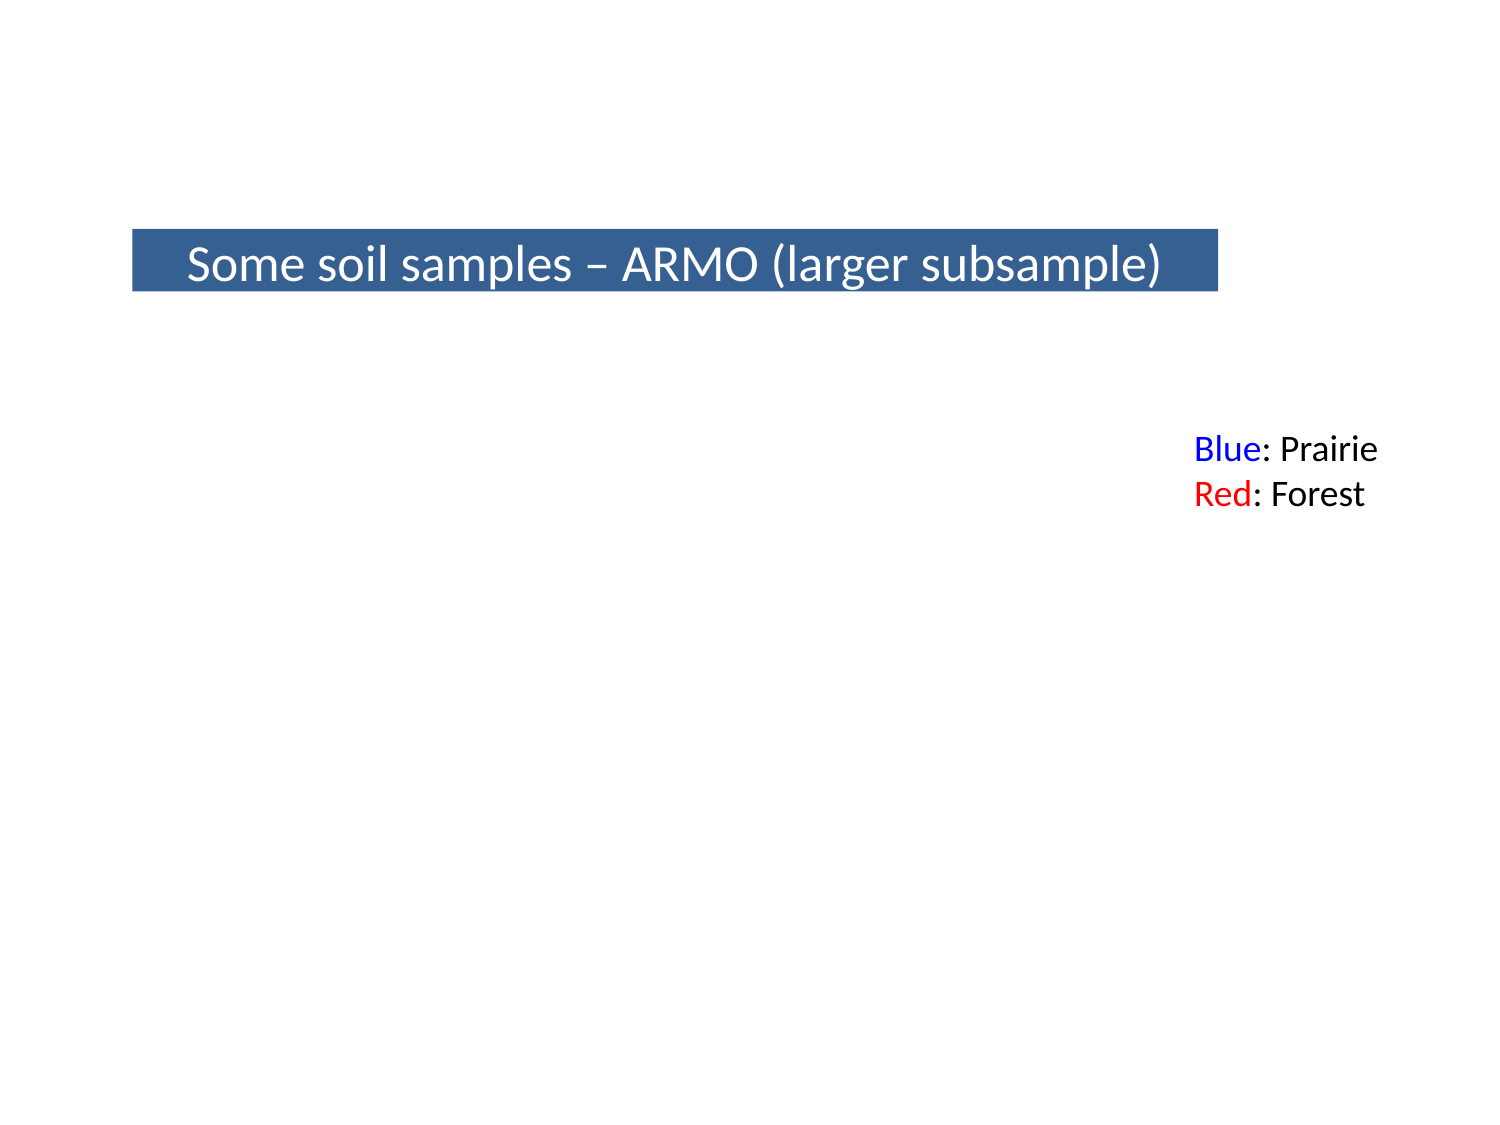

Some soil samples – ARMO (larger subsample)
Blue: Prairie
Red: Forest